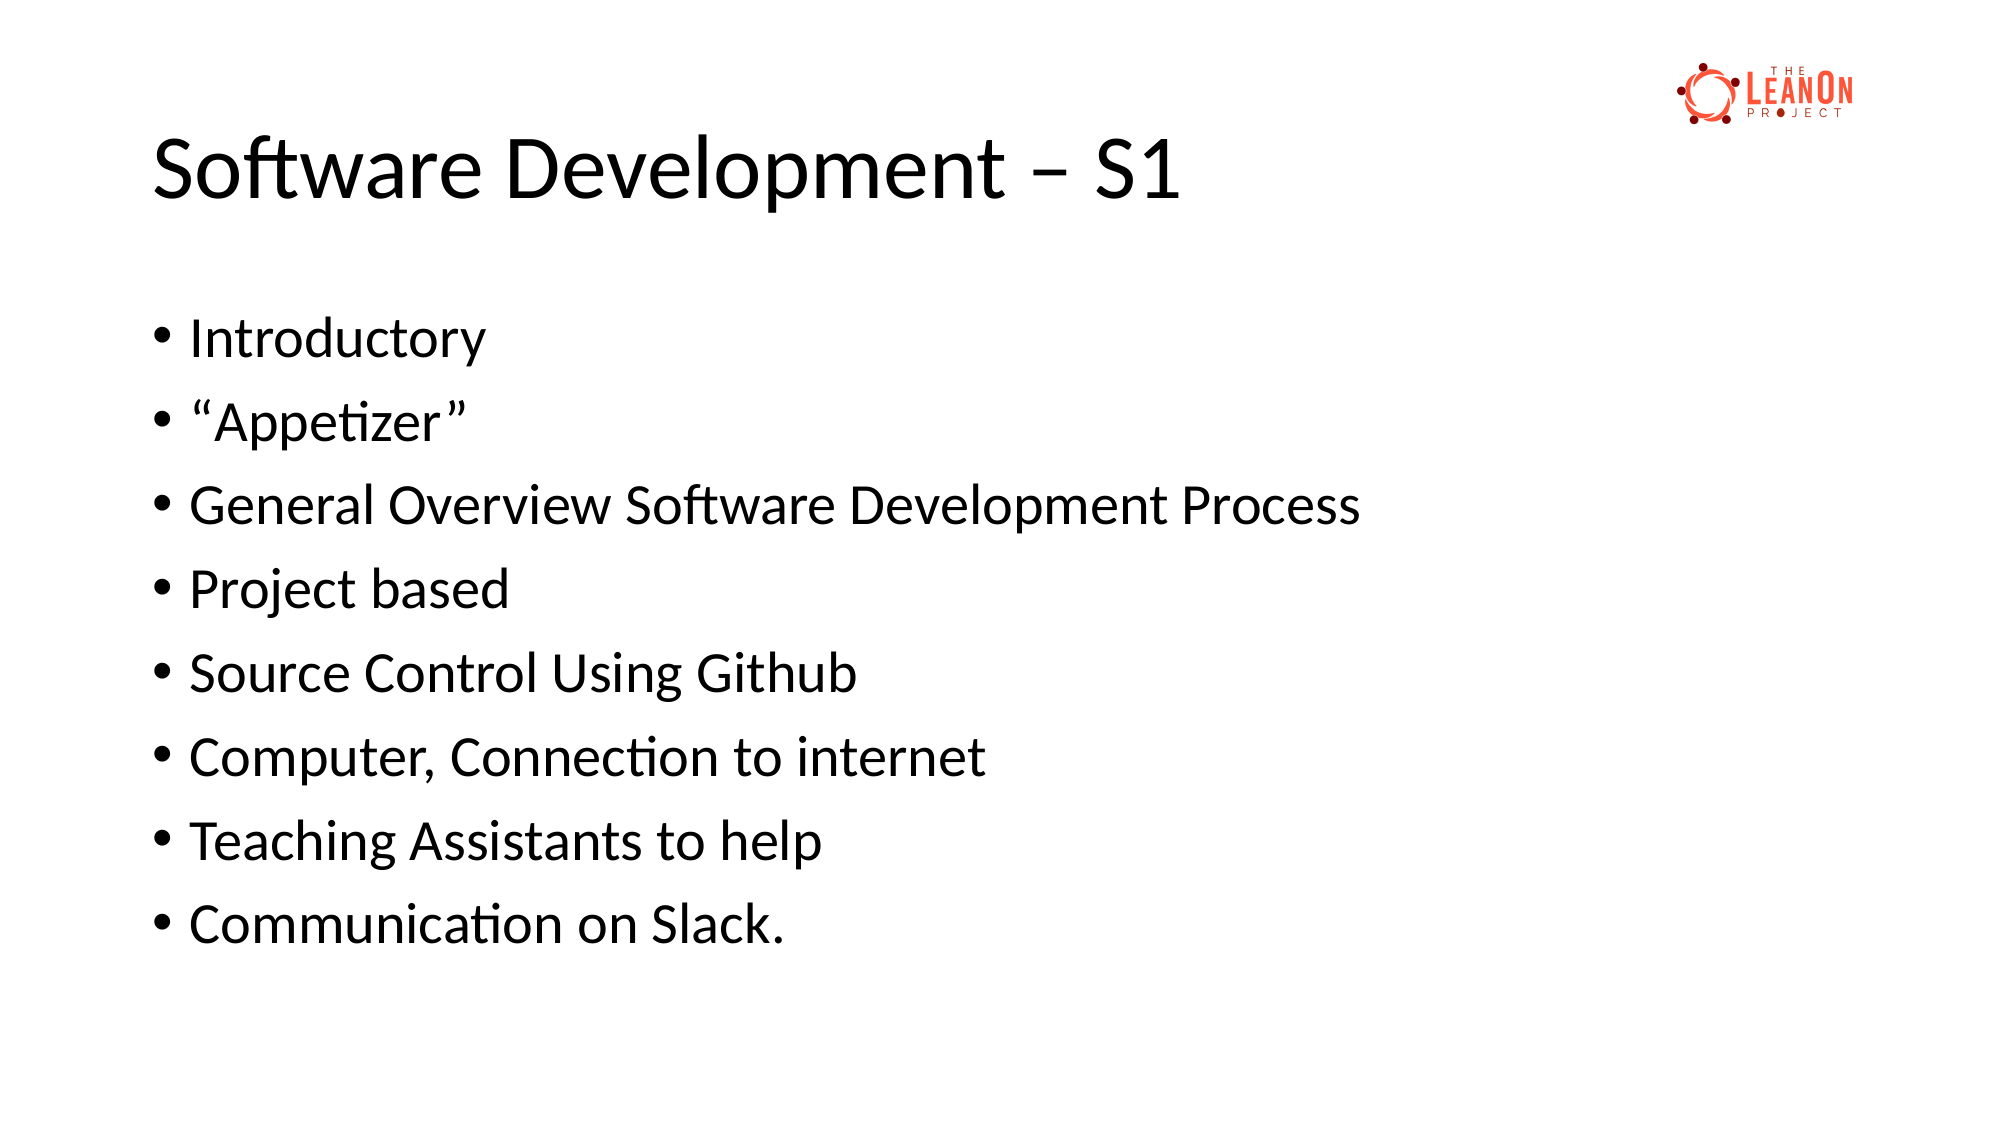

# Software Development – S1
Introductory
“Appetizer”
General Overview Software Development Process
Project based
Source Control Using Github
Computer, Connection to internet
Teaching Assistants to help
Communication on Slack.